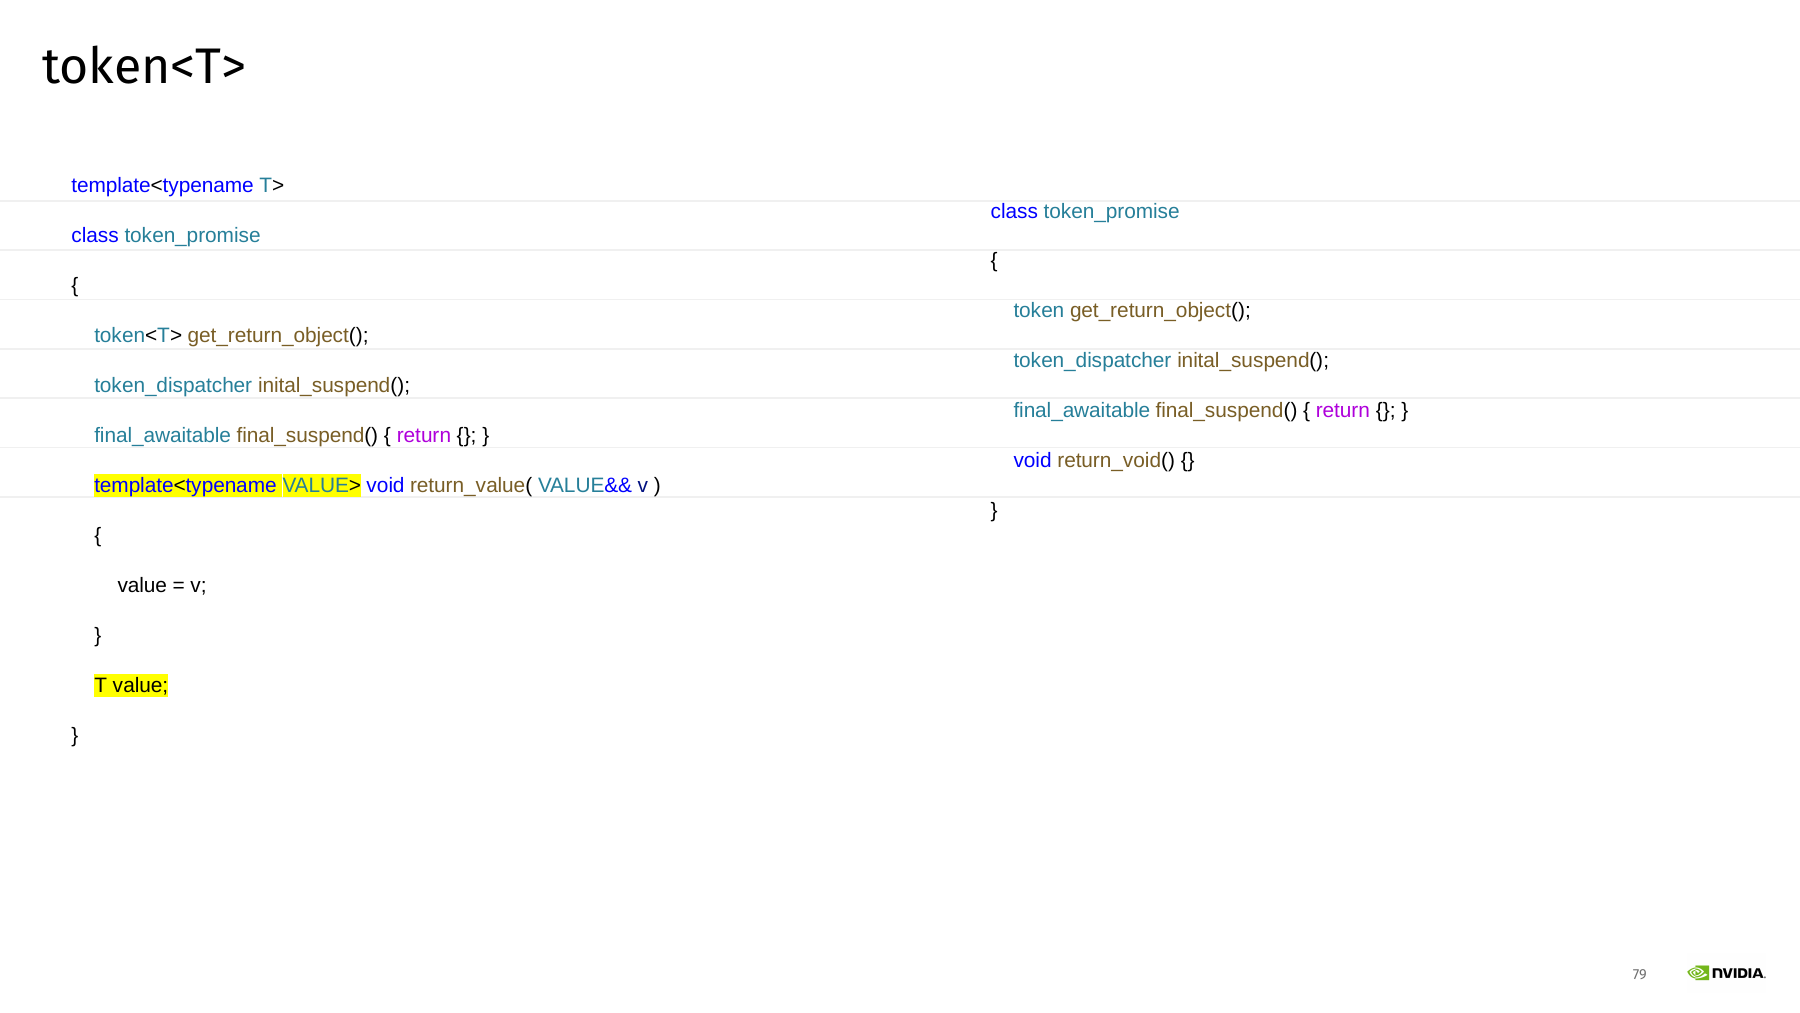

token<T>
template<typename T>
class token_promise
{
    token<T> get_return_object();
    token_dispatcher inital_suspend();
    final_awaitable final_suspend() { return {}; }
    template<typename VALUE> void return_value( VALUE&& v )
    {
        value = v;
    }
    T value;
}

class token_promise
{
    token get_return_object();
    token_dispatcher inital_suspend();
    final_awaitable final_suspend() { return {}; }
    void return_void() {}
}
|  |
| --- |
|  |
|  |
|  |
|  |
|  |
|  |
|  |